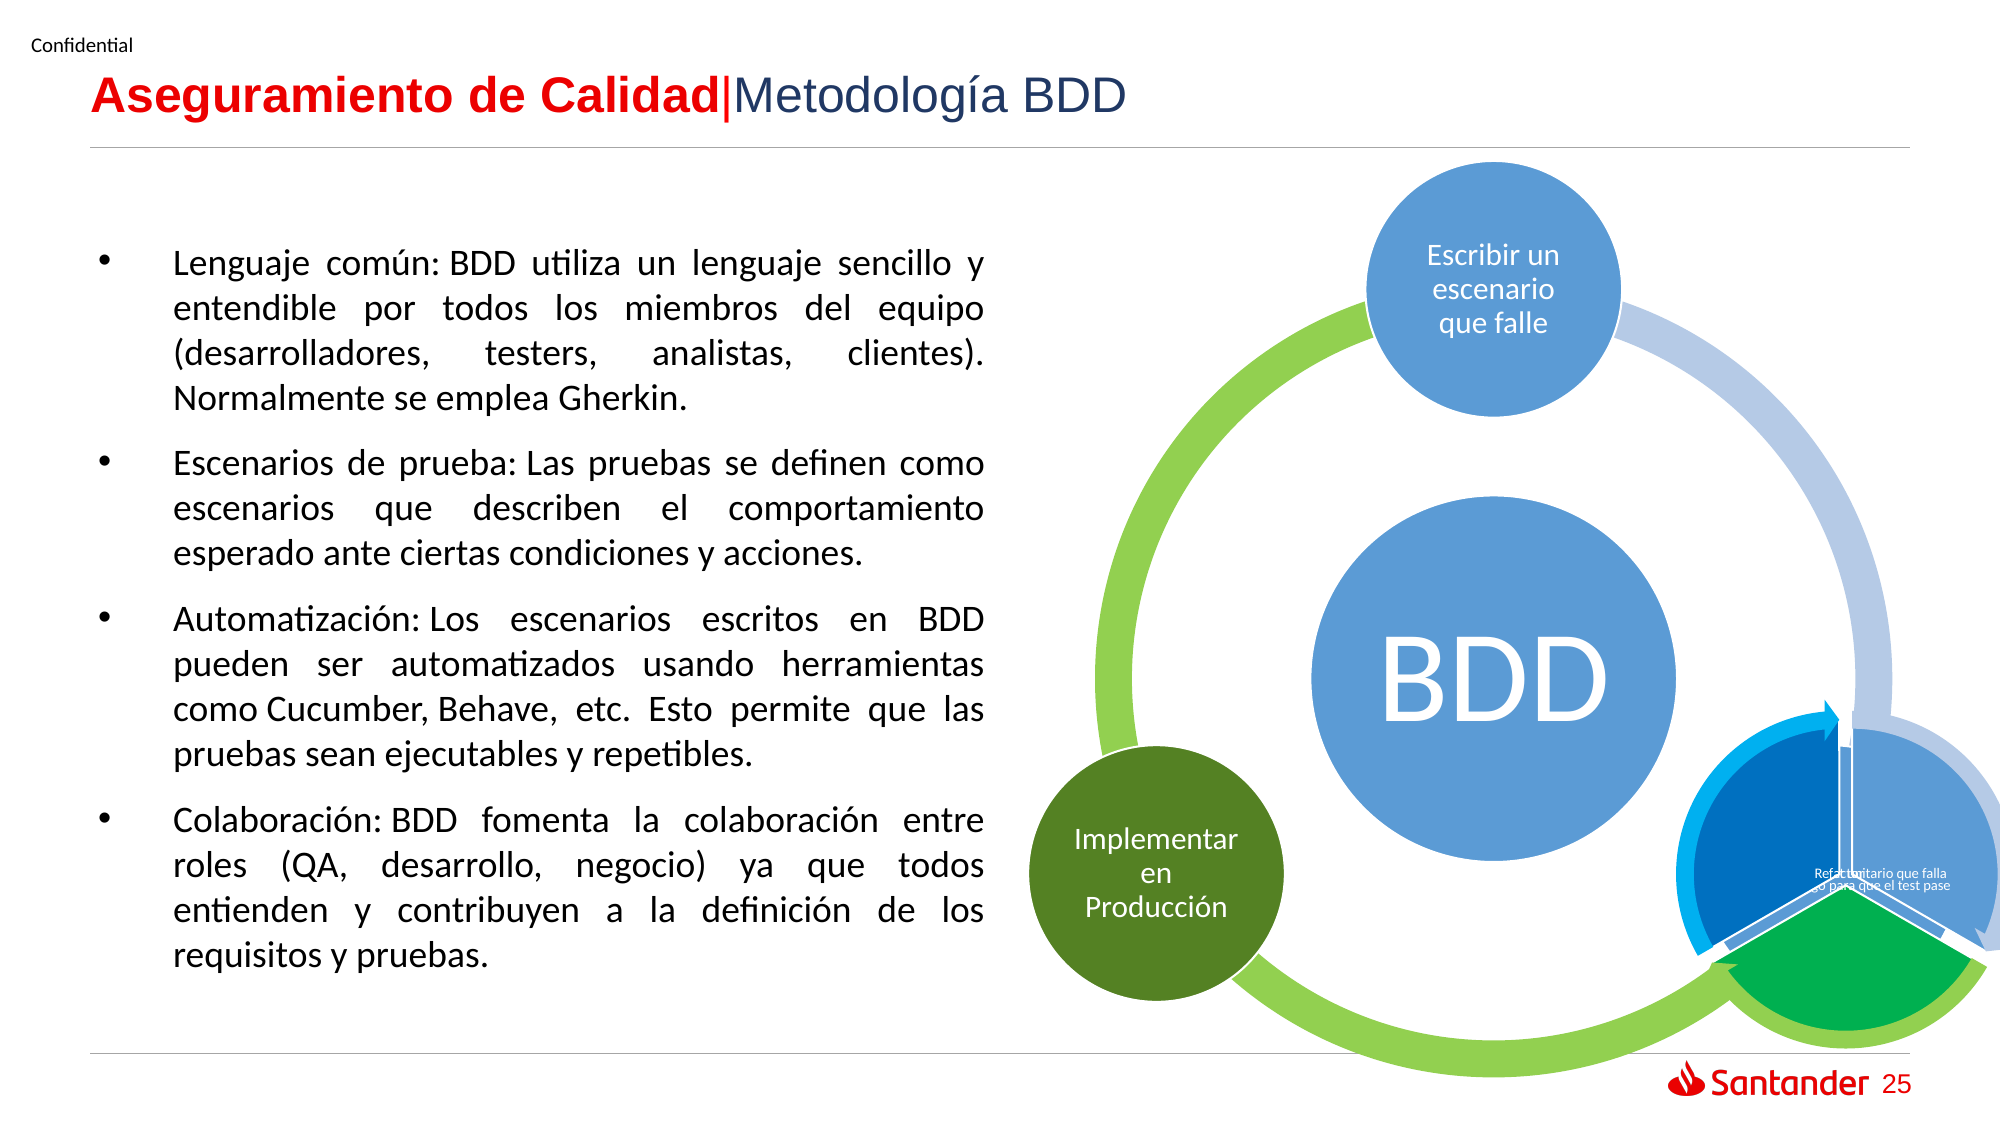

Aseguramiento de Calidad|Metodología BDD
#
BDD
Escribir un escenario que falle

Implementar en Producción
Escribir un test unitario que falla
Escribir código para que el test pase
Refactor
Lenguaje común: BDD utiliza un lenguaje sencillo y entendible por todos los miembros del equipo (desarrolladores, testers, analistas, clientes). Normalmente se emplea Gherkin.
Escenarios de prueba: Las pruebas se definen como escenarios que describen el comportamiento esperado ante ciertas condiciones y acciones.
Automatización: Los escenarios escritos en BDD pueden ser automatizados usando herramientas como Cucumber, Behave, etc. Esto permite que las pruebas sean ejecutables y repetibles.
Colaboración: BDD fomenta la colaboración entre roles (QA, desarrollo, negocio) ya que todos entienden y contribuyen a la definición de los requisitos y pruebas.